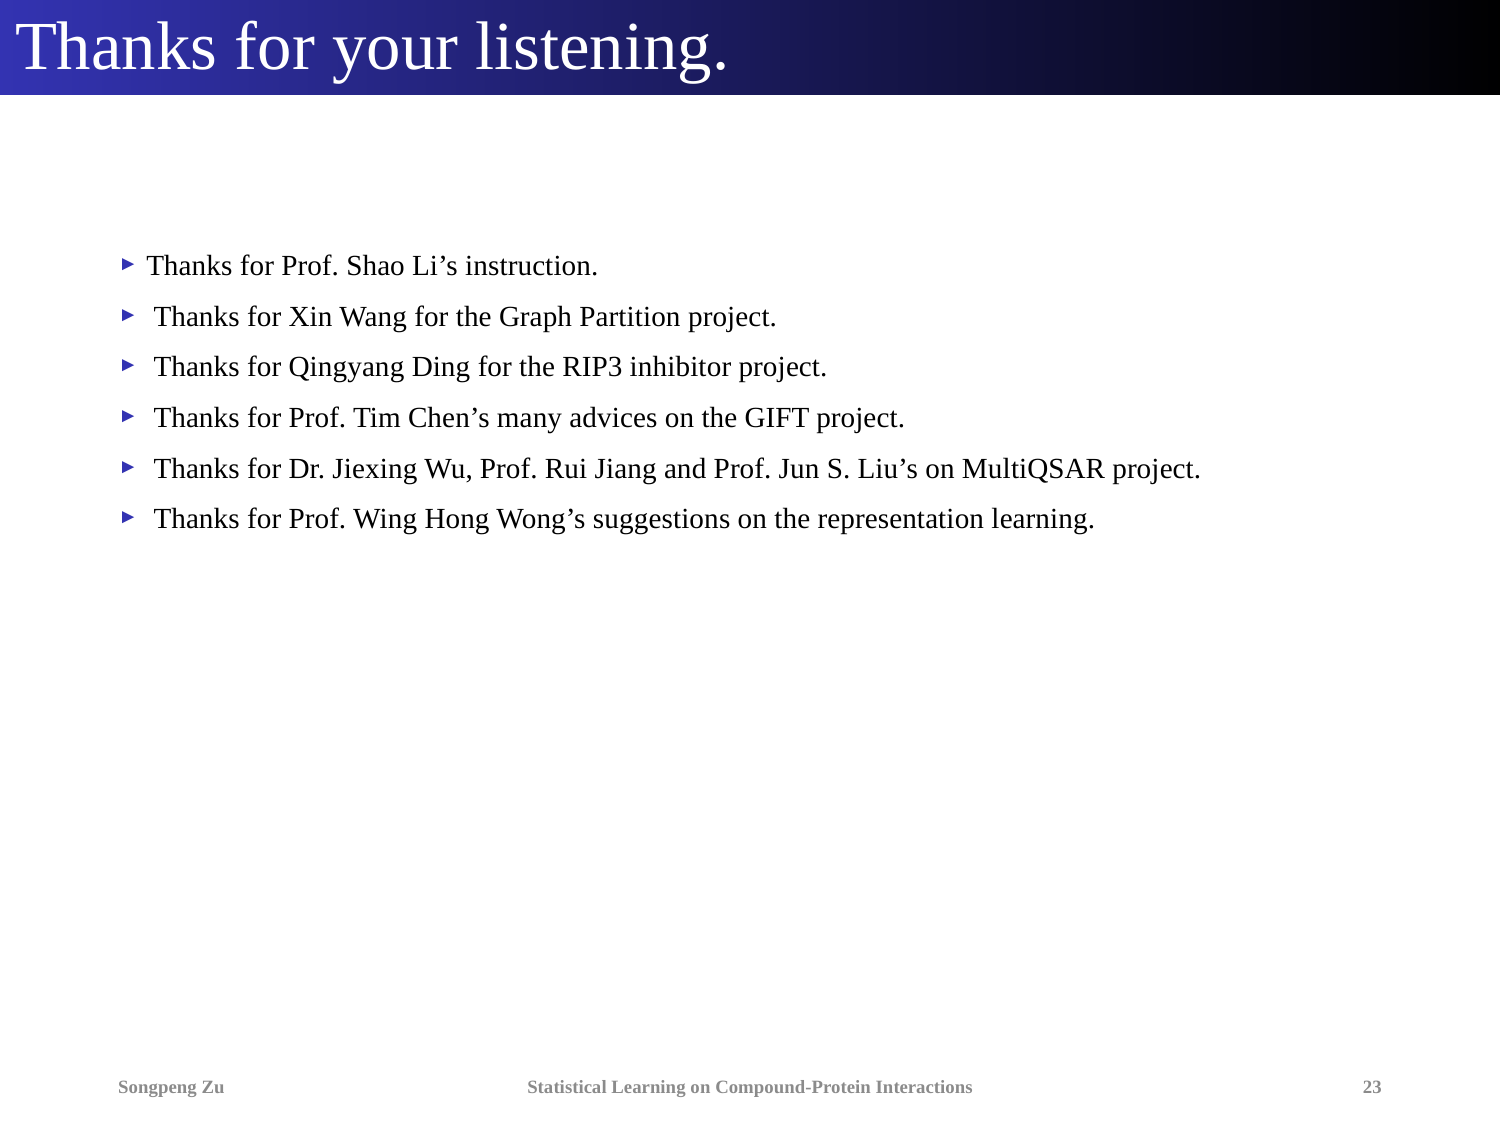

# Thanks for your listening.
Thanks for Prof. Shao Li’s instruction.
 Thanks for Xin Wang for the Graph Partition project.
 Thanks for Qingyang Ding for the RIP3 inhibitor project.
 Thanks for Prof. Tim Chen’s many advices on the GIFT project.
 Thanks for Dr. Jiexing Wu, Prof. Rui Jiang and Prof. Jun S. Liu’s on MultiQSAR project.
 Thanks for Prof. Wing Hong Wong’s suggestions on the representation learning.
23
Statistical Learning on Compound-Protein Interactions
Songpeng Zu